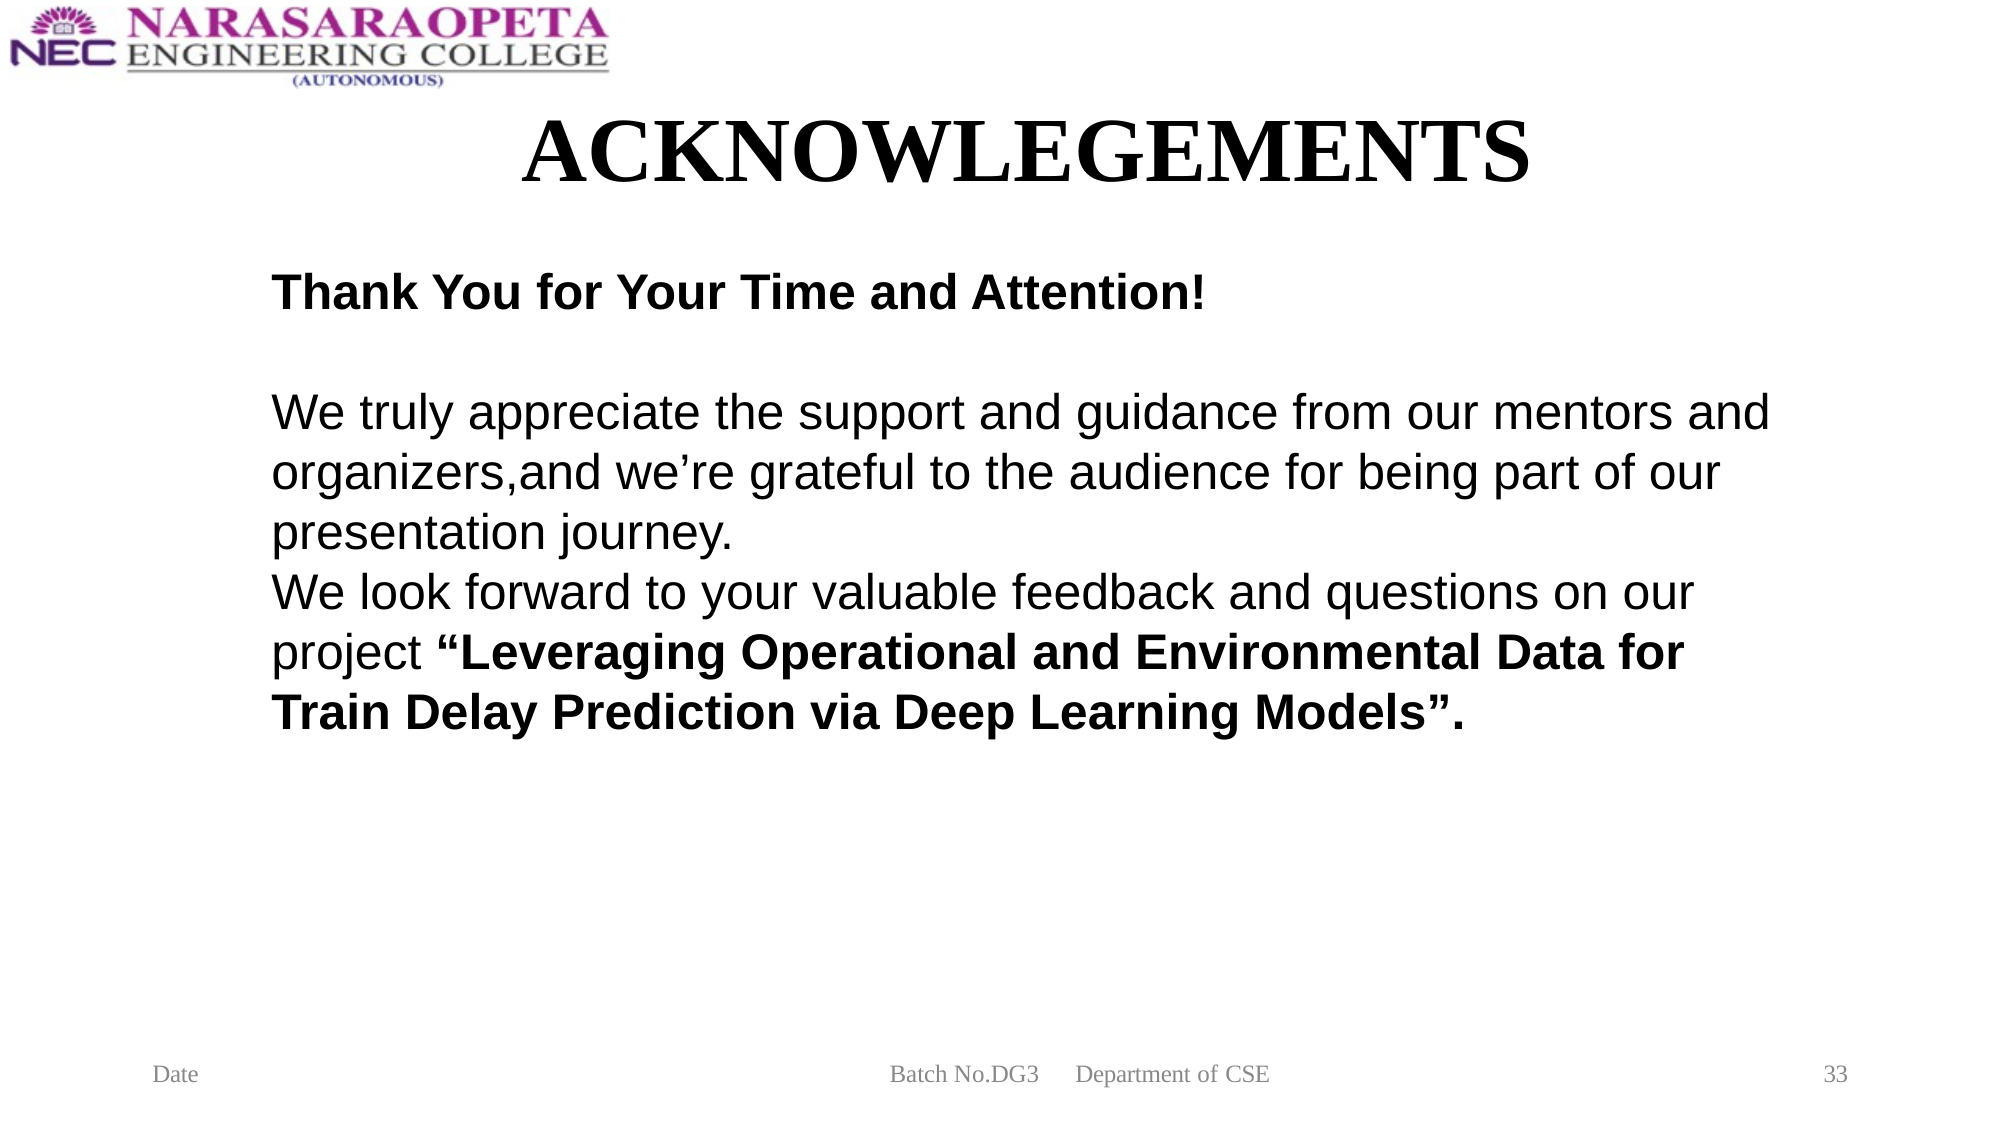

# ACKNOWLEGEMENTS
Thank You for Your Time and Attention!
We truly appreciate the support and guidance from our mentors and organizers,and we’re grateful to the audience for being part of our presentation journey.
We look forward to your valuable feedback and questions on our project “Leveraging Operational and Environmental Data for Train Delay Prediction via Deep Learning Models”.

Date
Batch No.DG3
Department of CSE
33